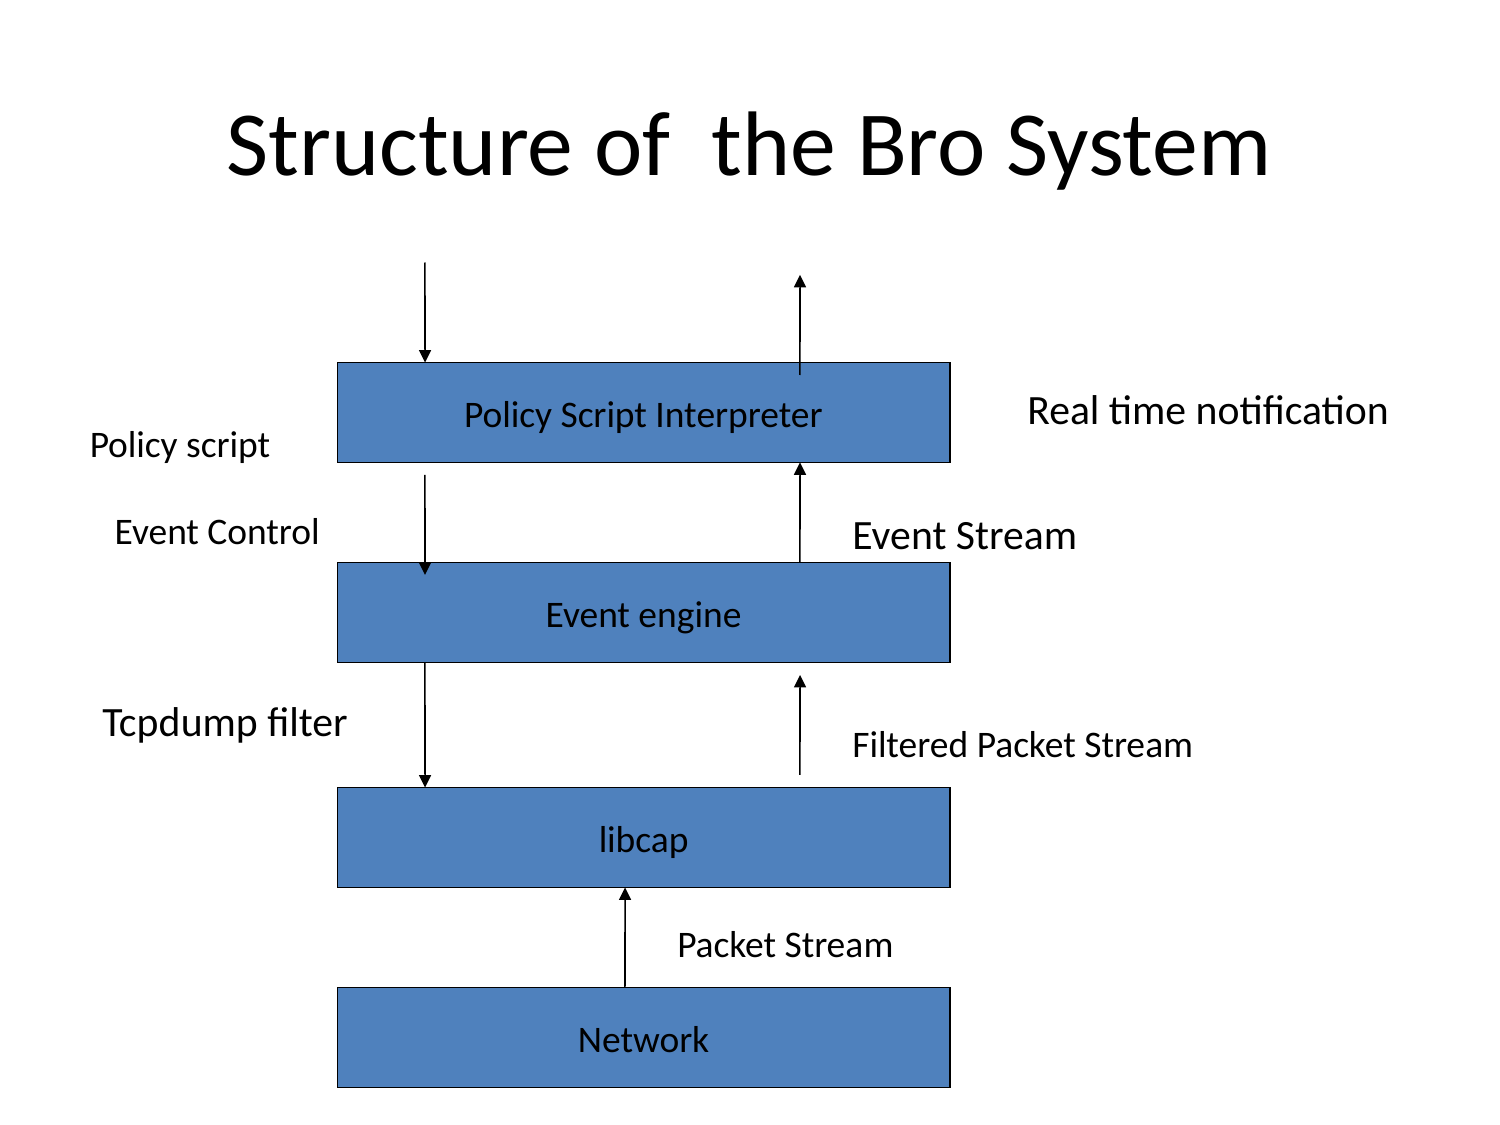

# Structure of  the Bro System

Policy Script Interpreter
Real time notification
Policy script

Event Control
Event Stream
Event engine

Tcpdump filter
Filtered Packet Stream
libcap

Packet Stream
Network